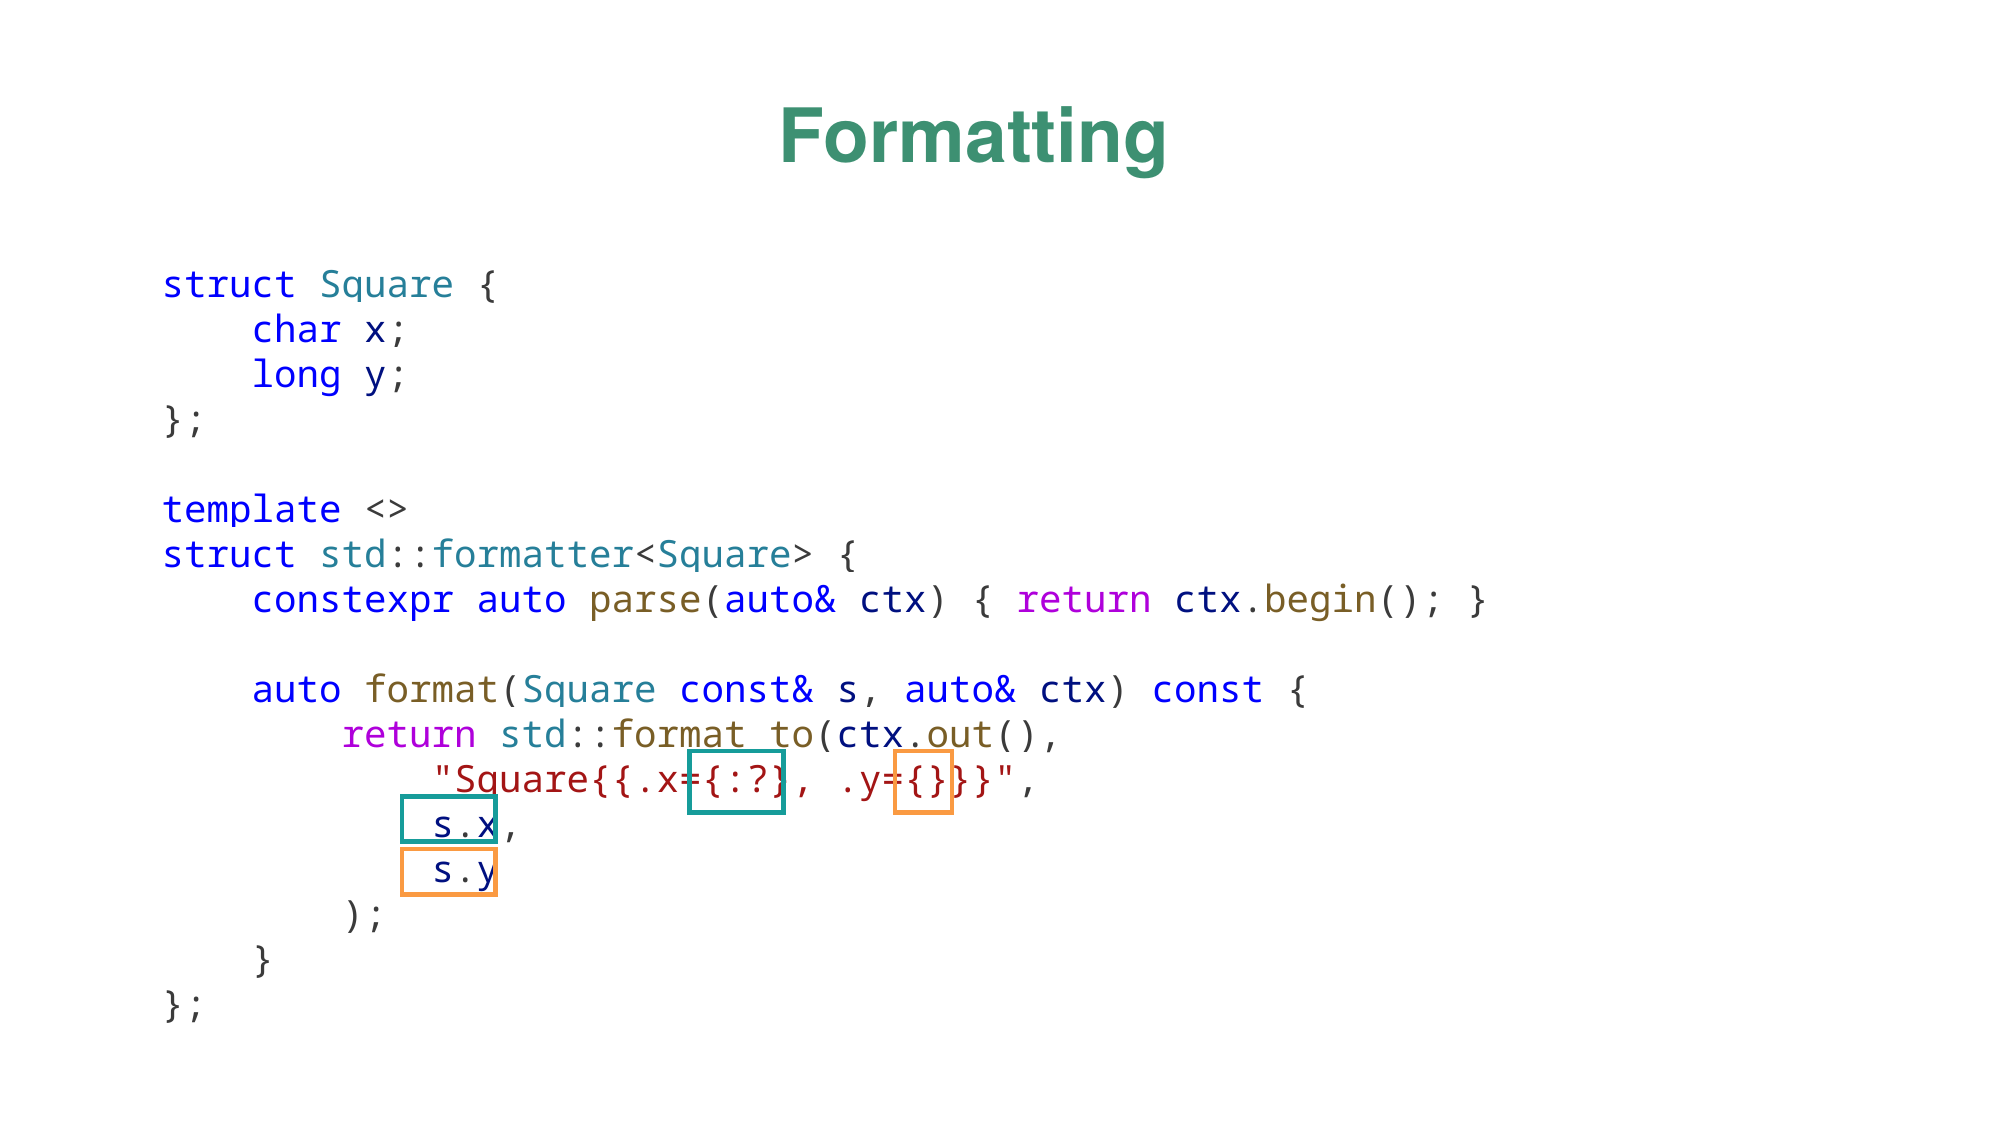

# Formatting
struct Square {
    char x;
    long y;
};
template <>
struct std::formatter<Square> {
    constexpr auto parse(auto& ctx) { return ctx.begin(); }

    auto format(Square const& s, auto& ctx) const {
        return std::format_to(ctx.out(),
            "Square{{.x={:?}, .y={}}}",
            s.x,
            s.y
        );
    }
};